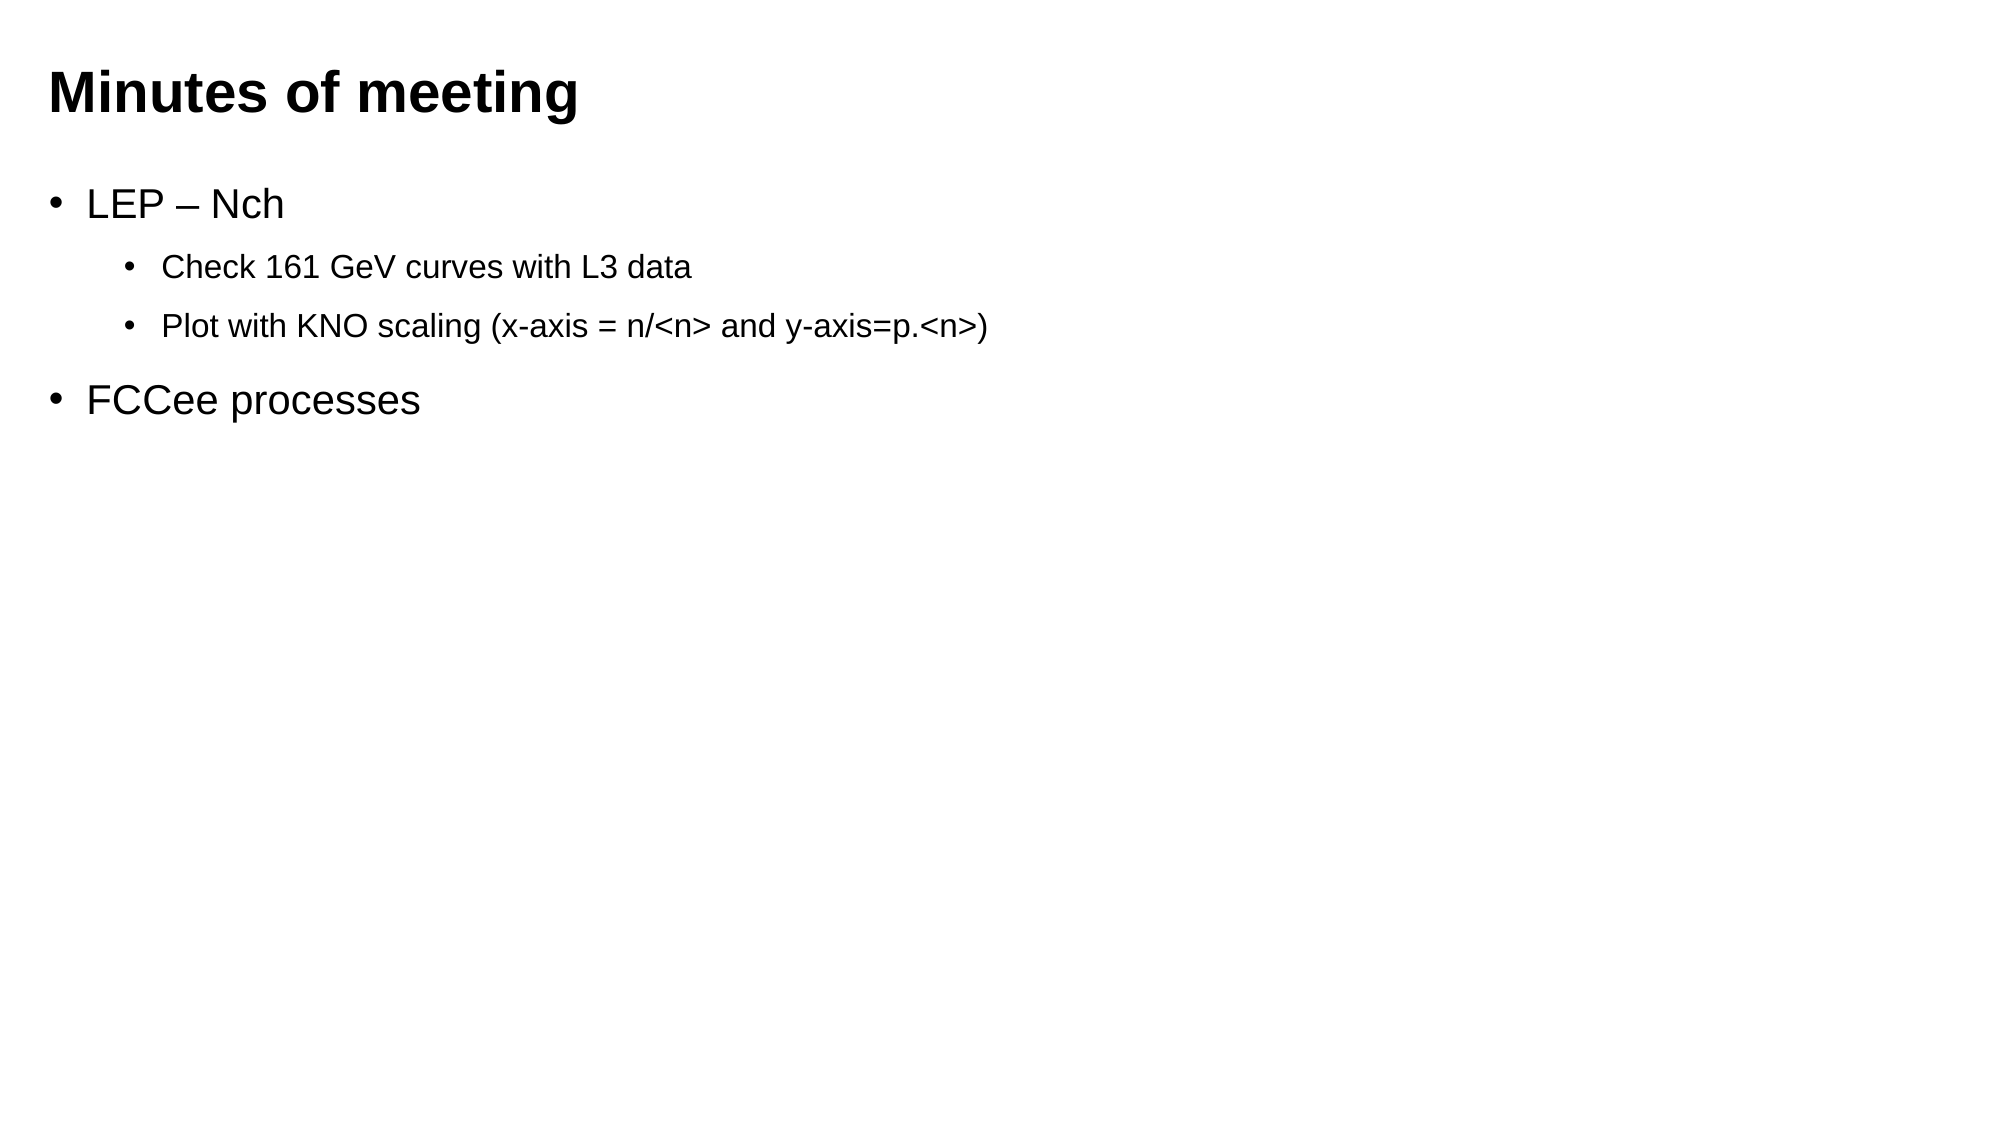

# Minutes of meeting
LEP – Nch
Check 161 GeV curves with L3 data
Plot with KNO scaling (x-axis = n/<n> and y-axis=p.<n>)
FCCee processes